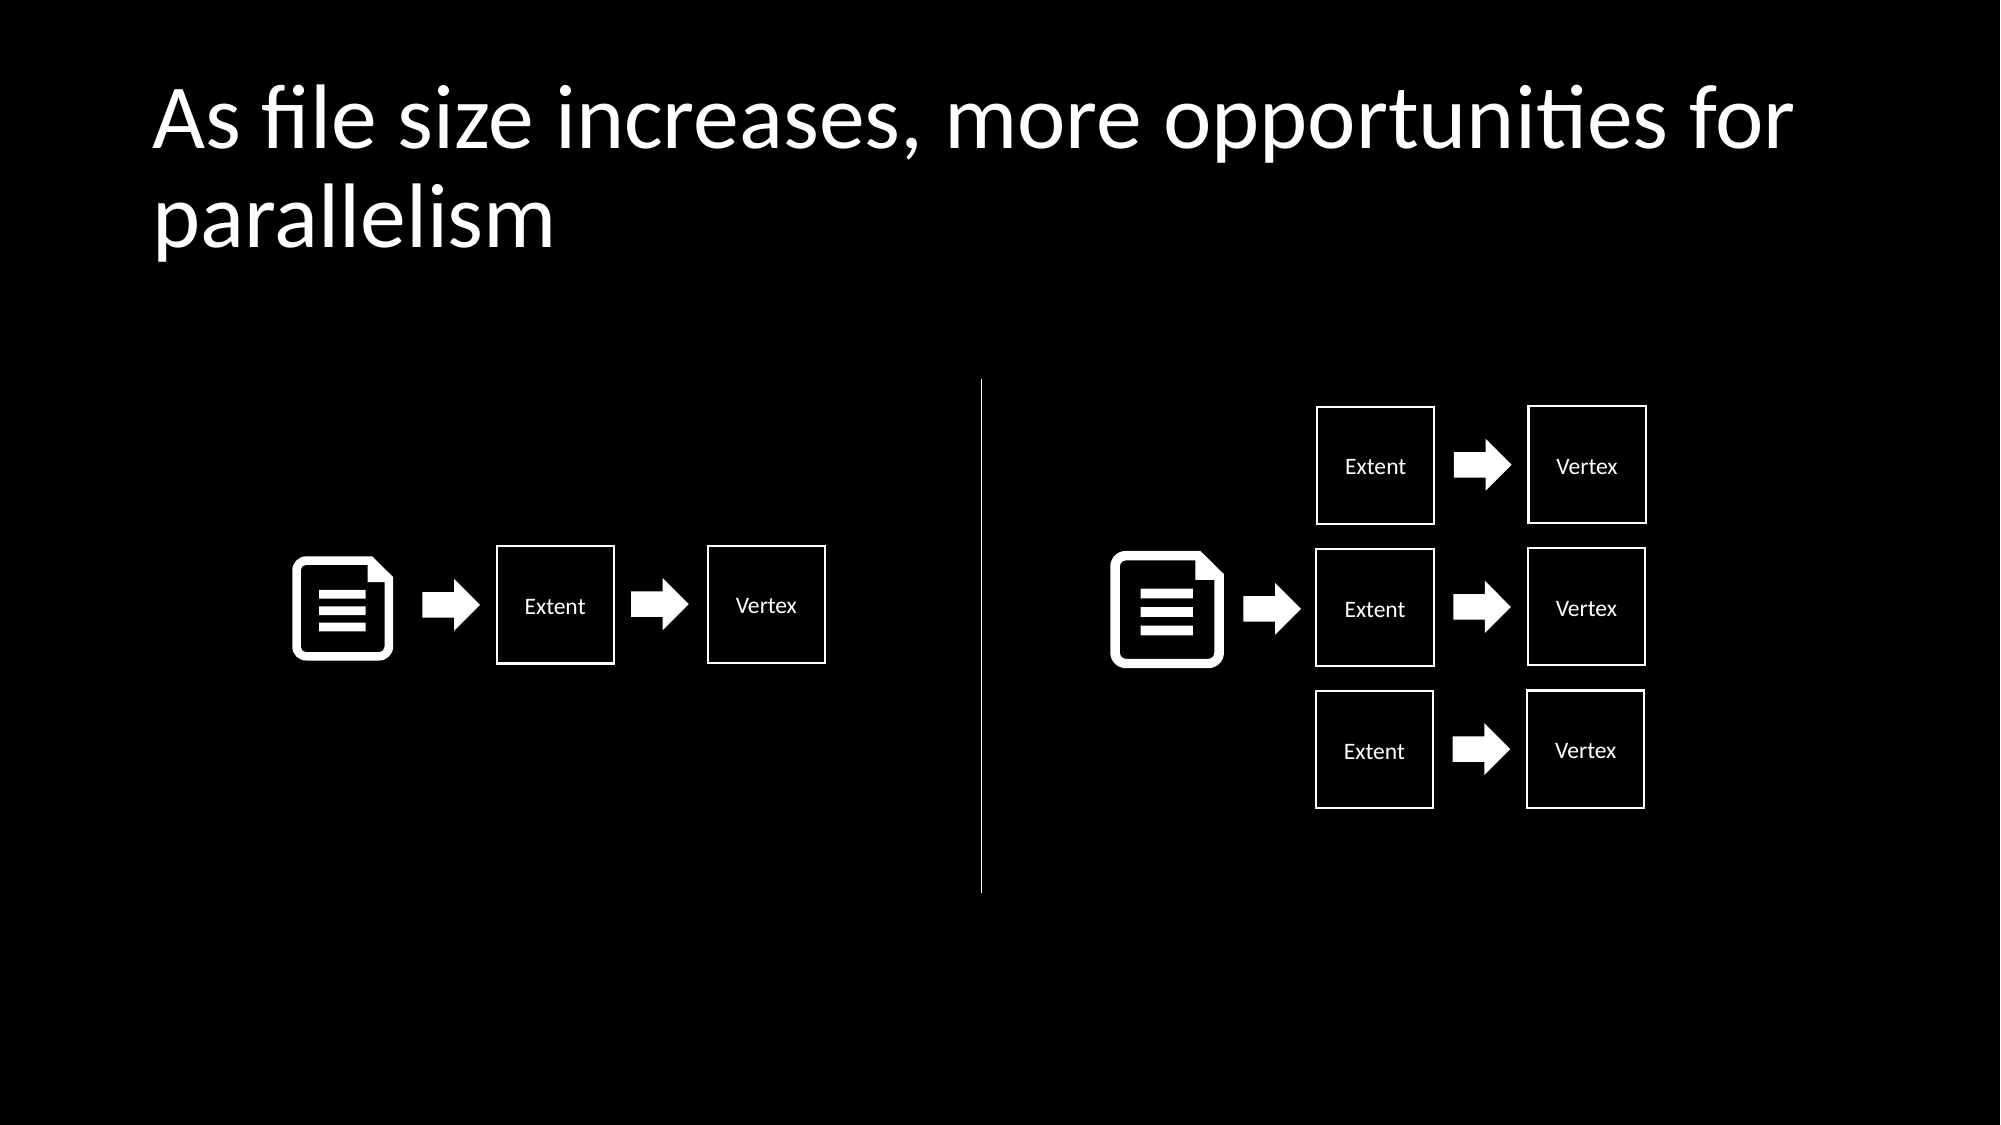

# As file size increases, more opportunities for parallelism
Vertex
Extent

Vertex
Extent
Vertex
Extent

Vertex
Extent